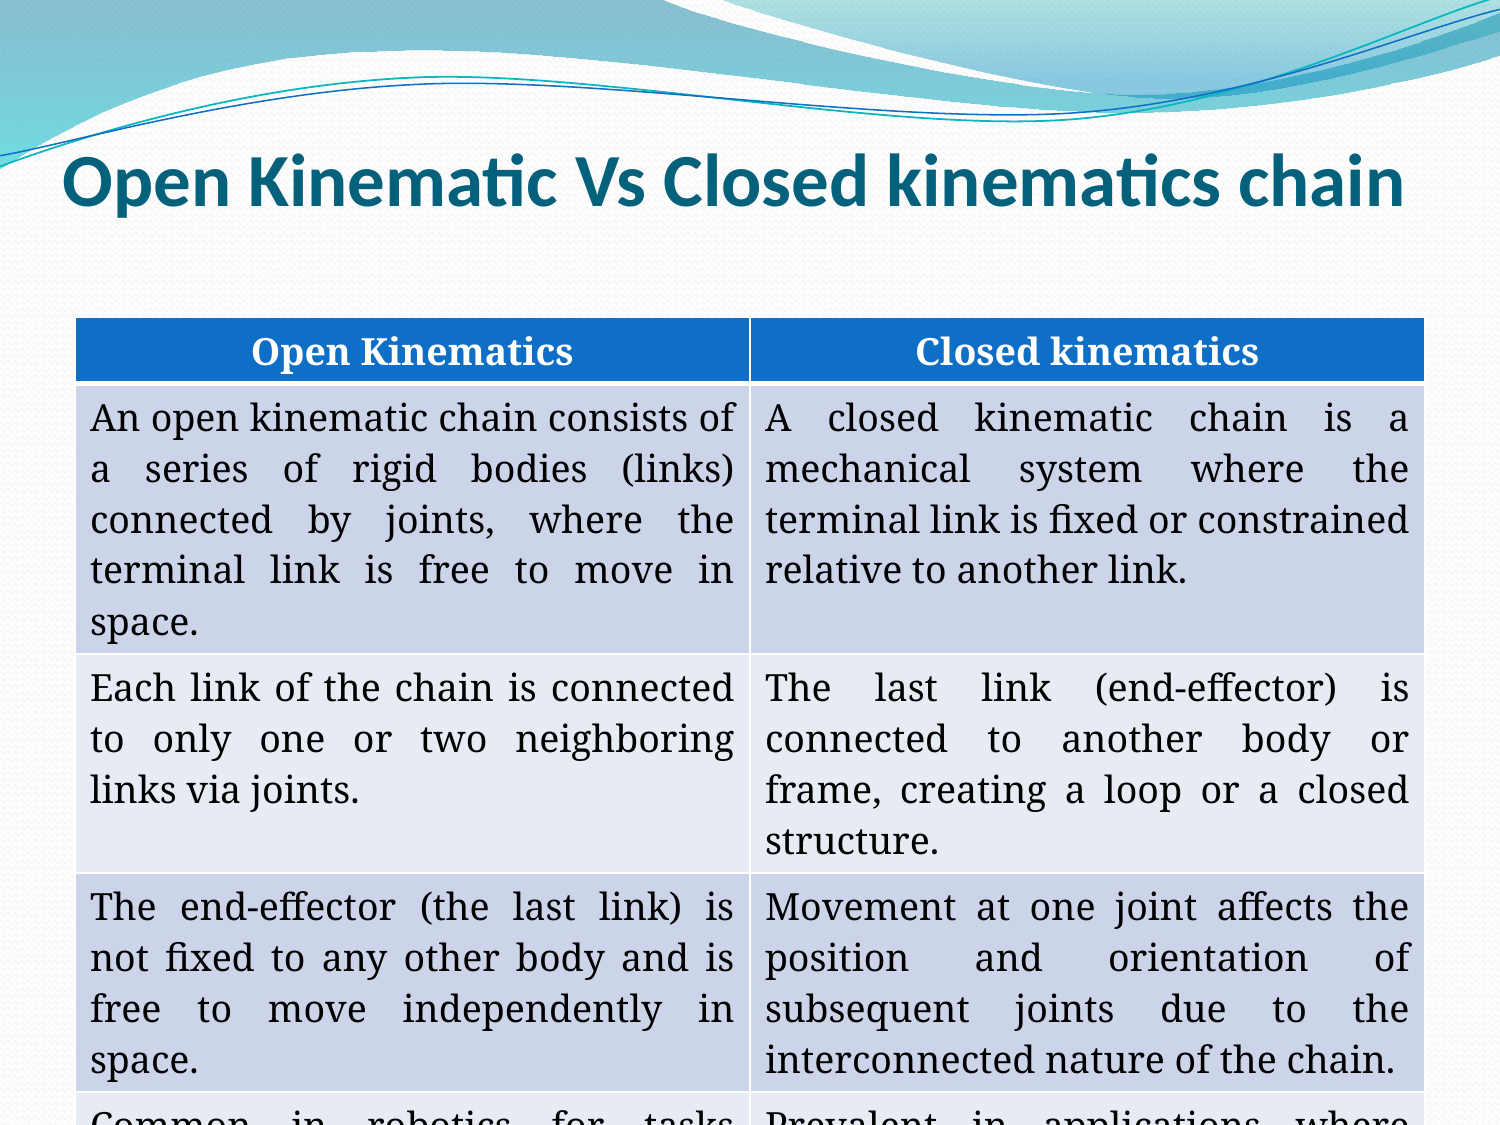

# Open Kinematic Vs Closed kinematics chain
| Open Kinematics | Closed kinematics |
| --- | --- |
| An open kinematic chain consists of a series of rigid bodies (links) connected by joints, where the terminal link is free to move in space. | A closed kinematic chain is a mechanical system where the terminal link is fixed or constrained relative to another link. |
| Each link of the chain is connected to only one or two neighboring links via joints. | The last link (end-effector) is connected to another body or frame, creating a loop or a closed structure. |
| The end-effector (the last link) is not fixed to any other body and is free to move independently in space. | Movement at one joint affects the position and orientation of subsequent joints due to the interconnected nature of the chain. |
| Common in robotics for tasks requiring precise positioning (e.g., robot arms). | Prevalent in applications where stability and force transmission are crucial (e.g., leg mechanisms in walking robots). |